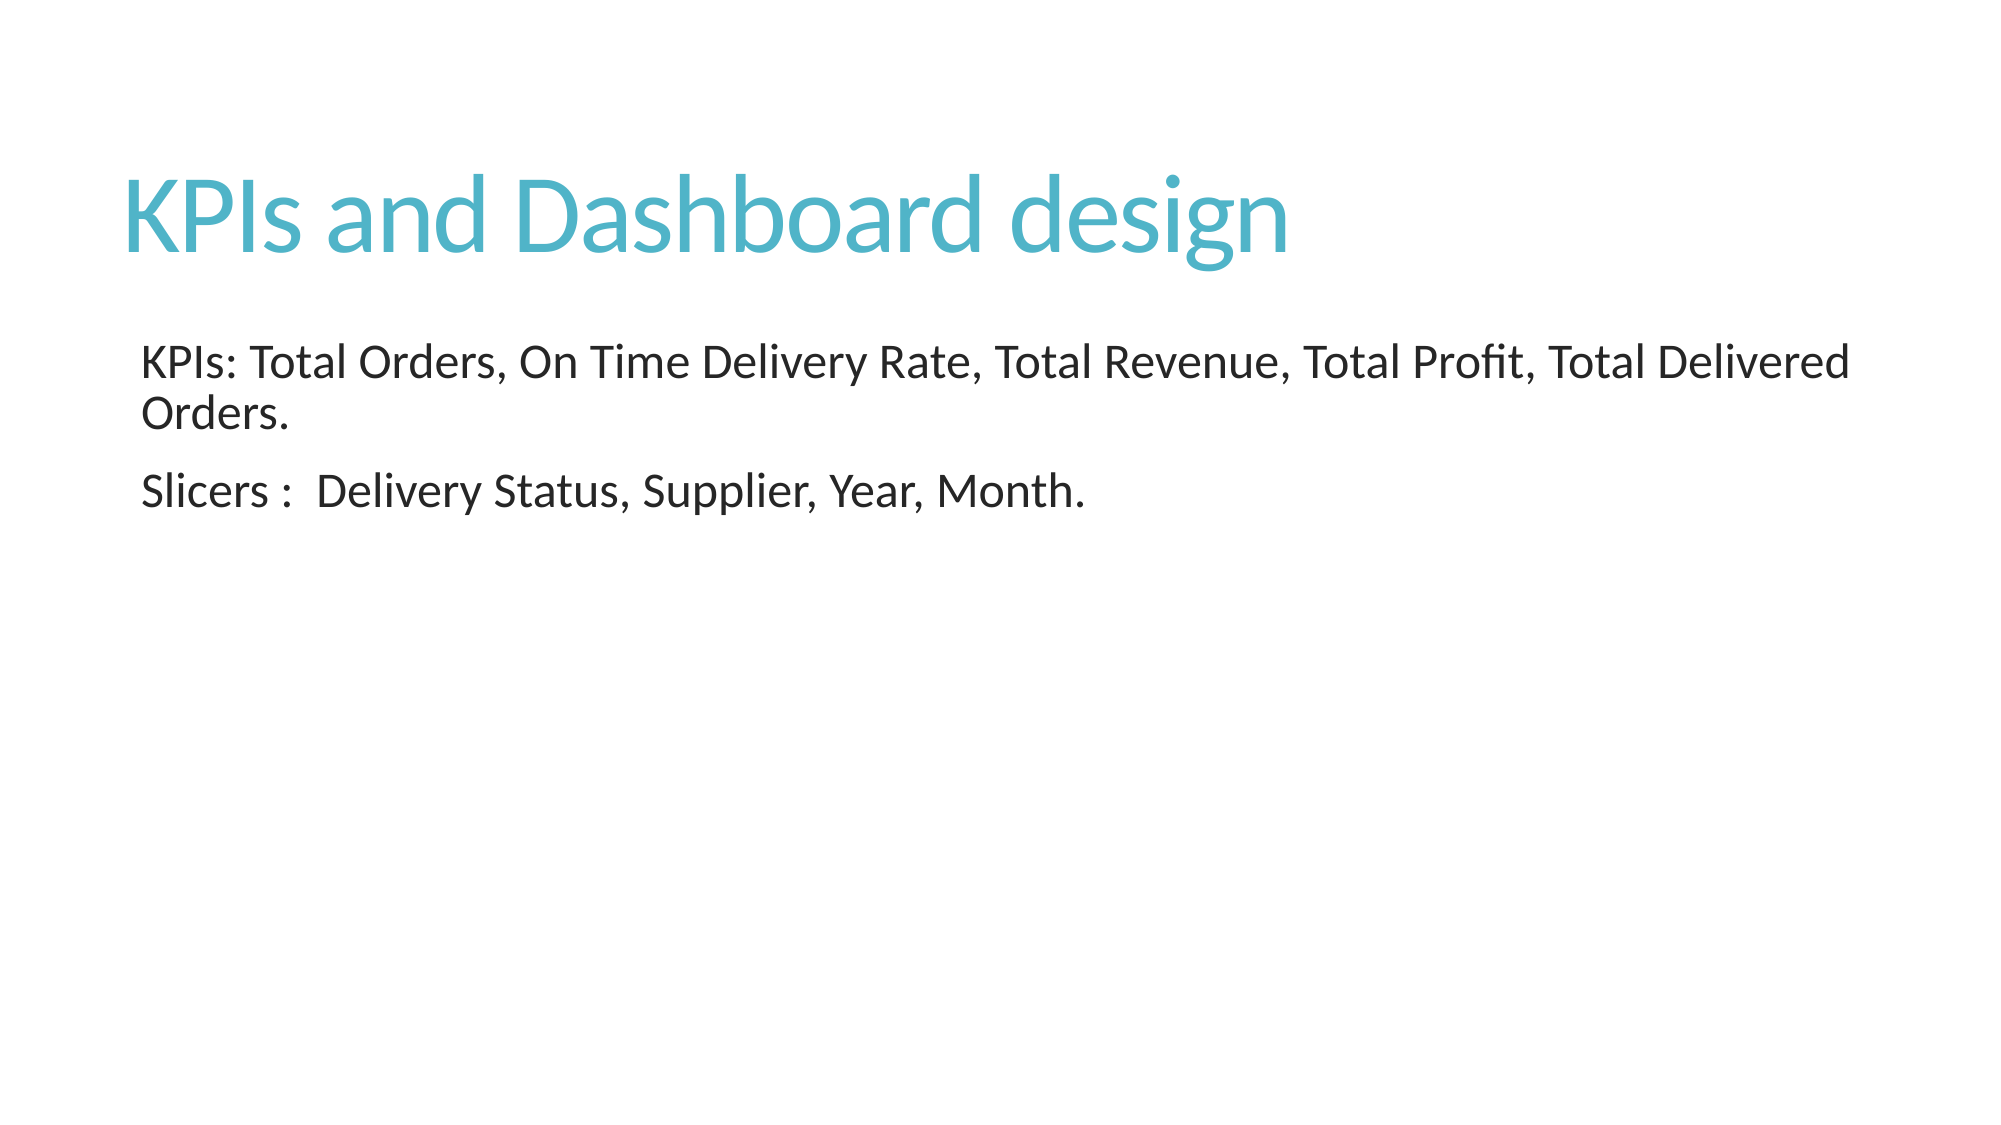

# KPIs and Dashboard design
KPIs: Total Orders, On Time Delivery Rate, Total Revenue, Total Profit, Total Delivered Orders.
Slicers :  Delivery Status, Supplier, Year, Month.